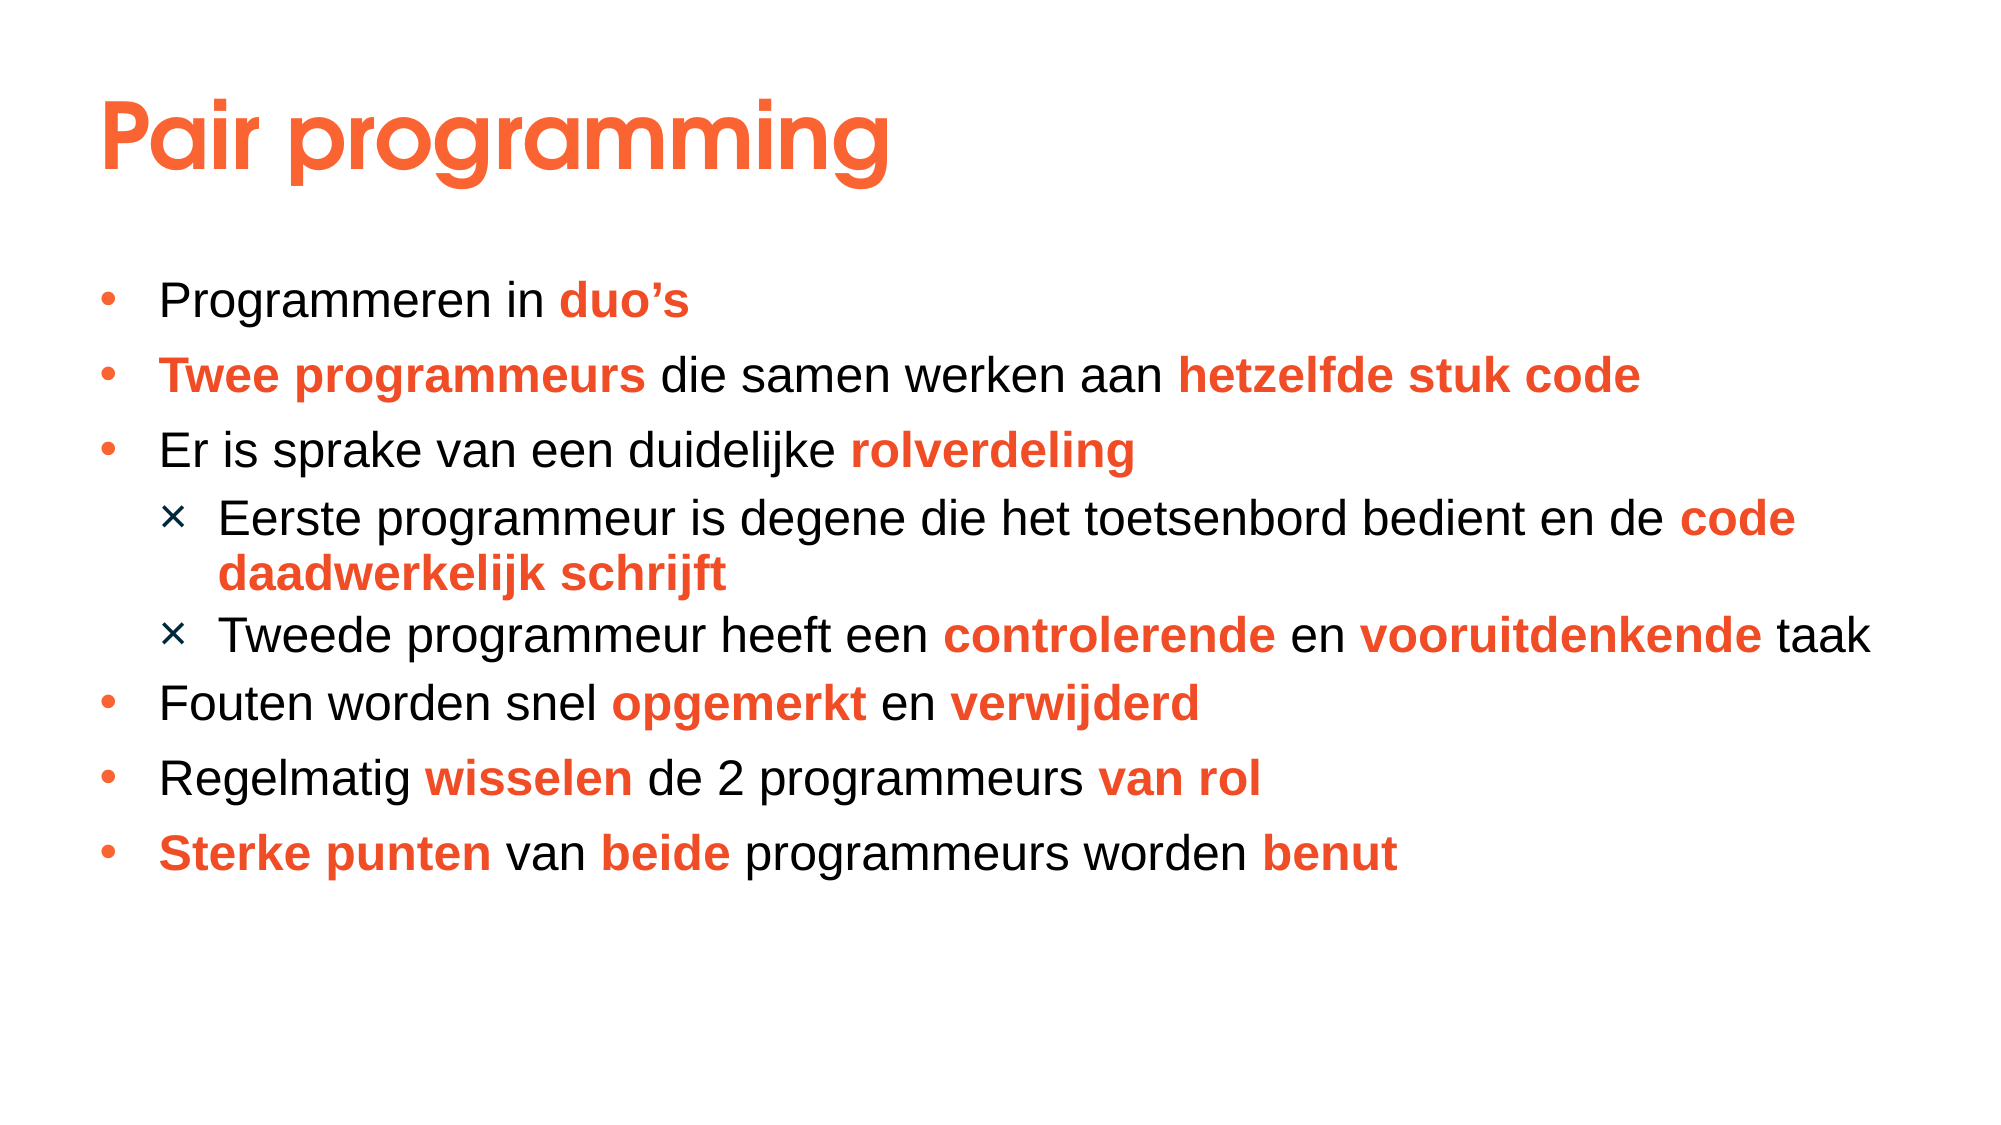

# Pair programming
Programmeren in duo’s
Twee programmeurs die samen werken aan hetzelfde stuk code
Er is sprake van een duidelijke rolverdeling
Eerste programmeur is degene die het toetsenbord bedient en de code daadwerkelijk schrijft
Tweede programmeur heeft een controlerende en vooruitdenkende taak
Fouten worden snel opgemerkt en verwijderd
Regelmatig wisselen de 2 programmeurs van rol
Sterke punten van beide programmeurs worden benut